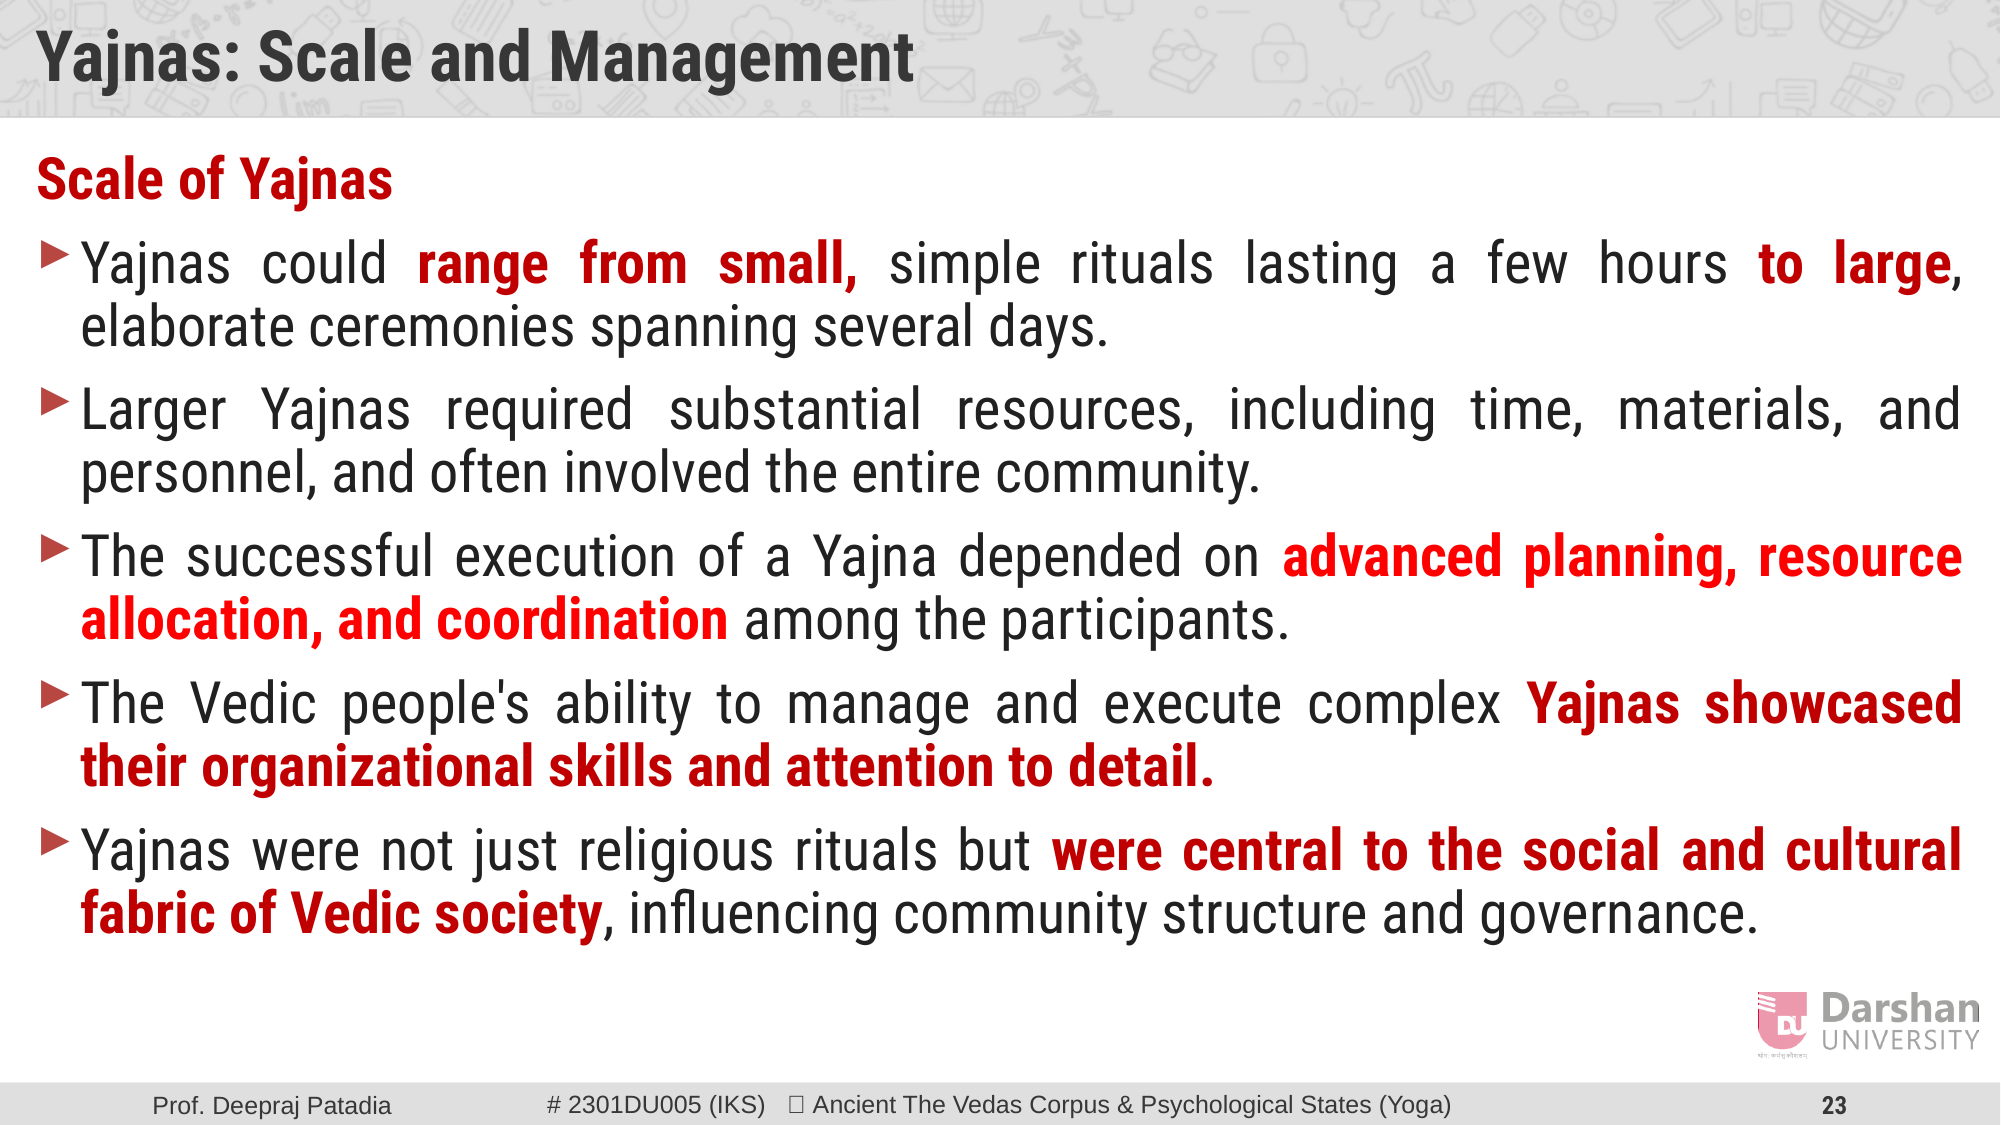

# Yajnas: Scale and Management
Scale of Yajnas
Yajnas could range from small, simple rituals lasting a few hours to large, elaborate ceremonies spanning several days.
Larger Yajnas required substantial resources, including time, materials, and personnel, and often involved the entire community.
The successful execution of a Yajna depended on advanced planning, resource allocation, and coordination among the participants.
The Vedic people's ability to manage and execute complex Yajnas showcased their organizational skills and attention to detail.
Yajnas were not just religious rituals but were central to the social and cultural fabric of Vedic society, influencing community structure and governance.